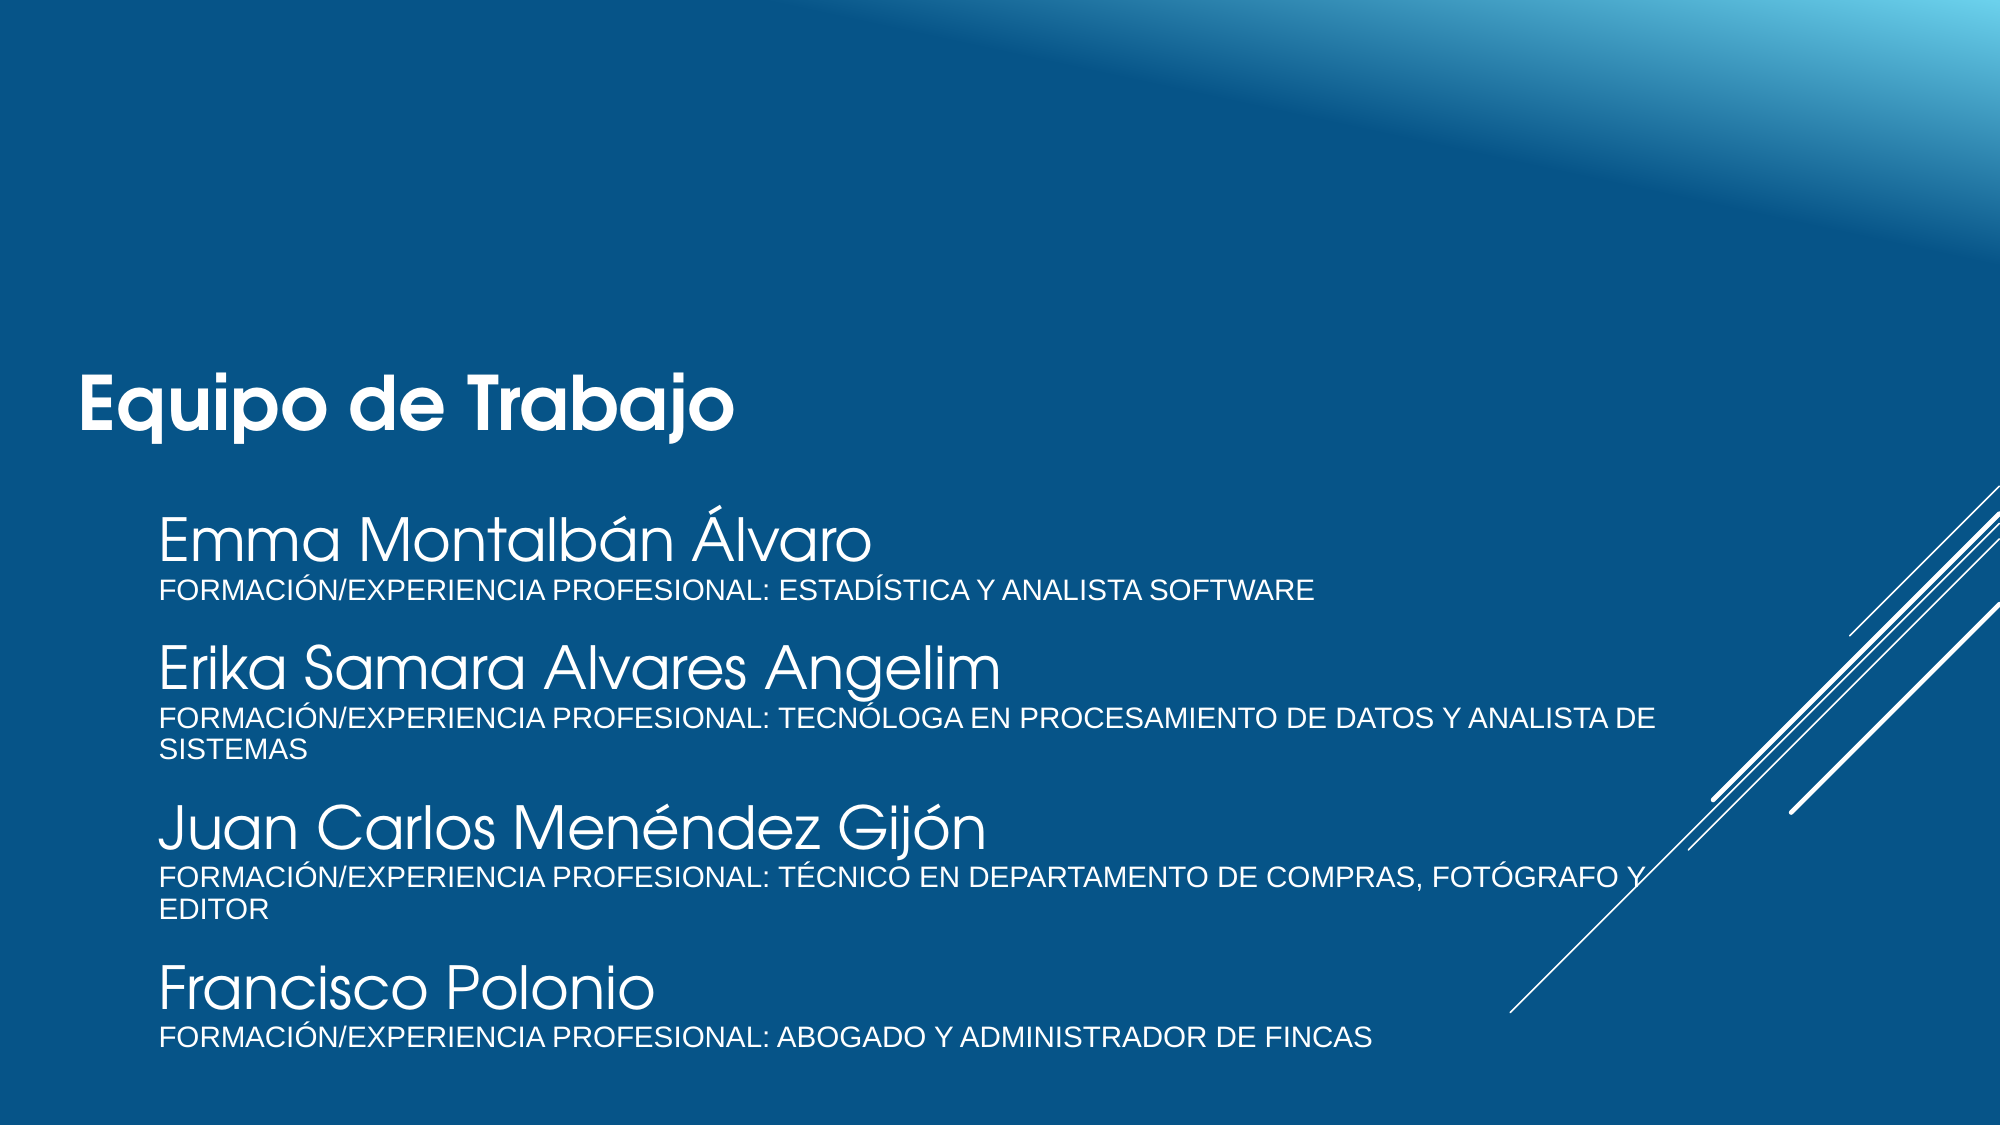

Equipo de Trabajo
# Emma Montalbán Álvaro formación/experiencia profesional: Estadística y analista software Erika Samara Alvares Angelim formación/experiencia profesional: Tecnóloga en Procesamiento de Datos y Analista de Sistemas Juan Carlos Menéndez Gijón formación/experiencia profesional: Técnico en Departamento de Compras, Fotógrafo y Editor Francisco Polonio formación/experiencia profesional: abogado y Administrador de Fincas